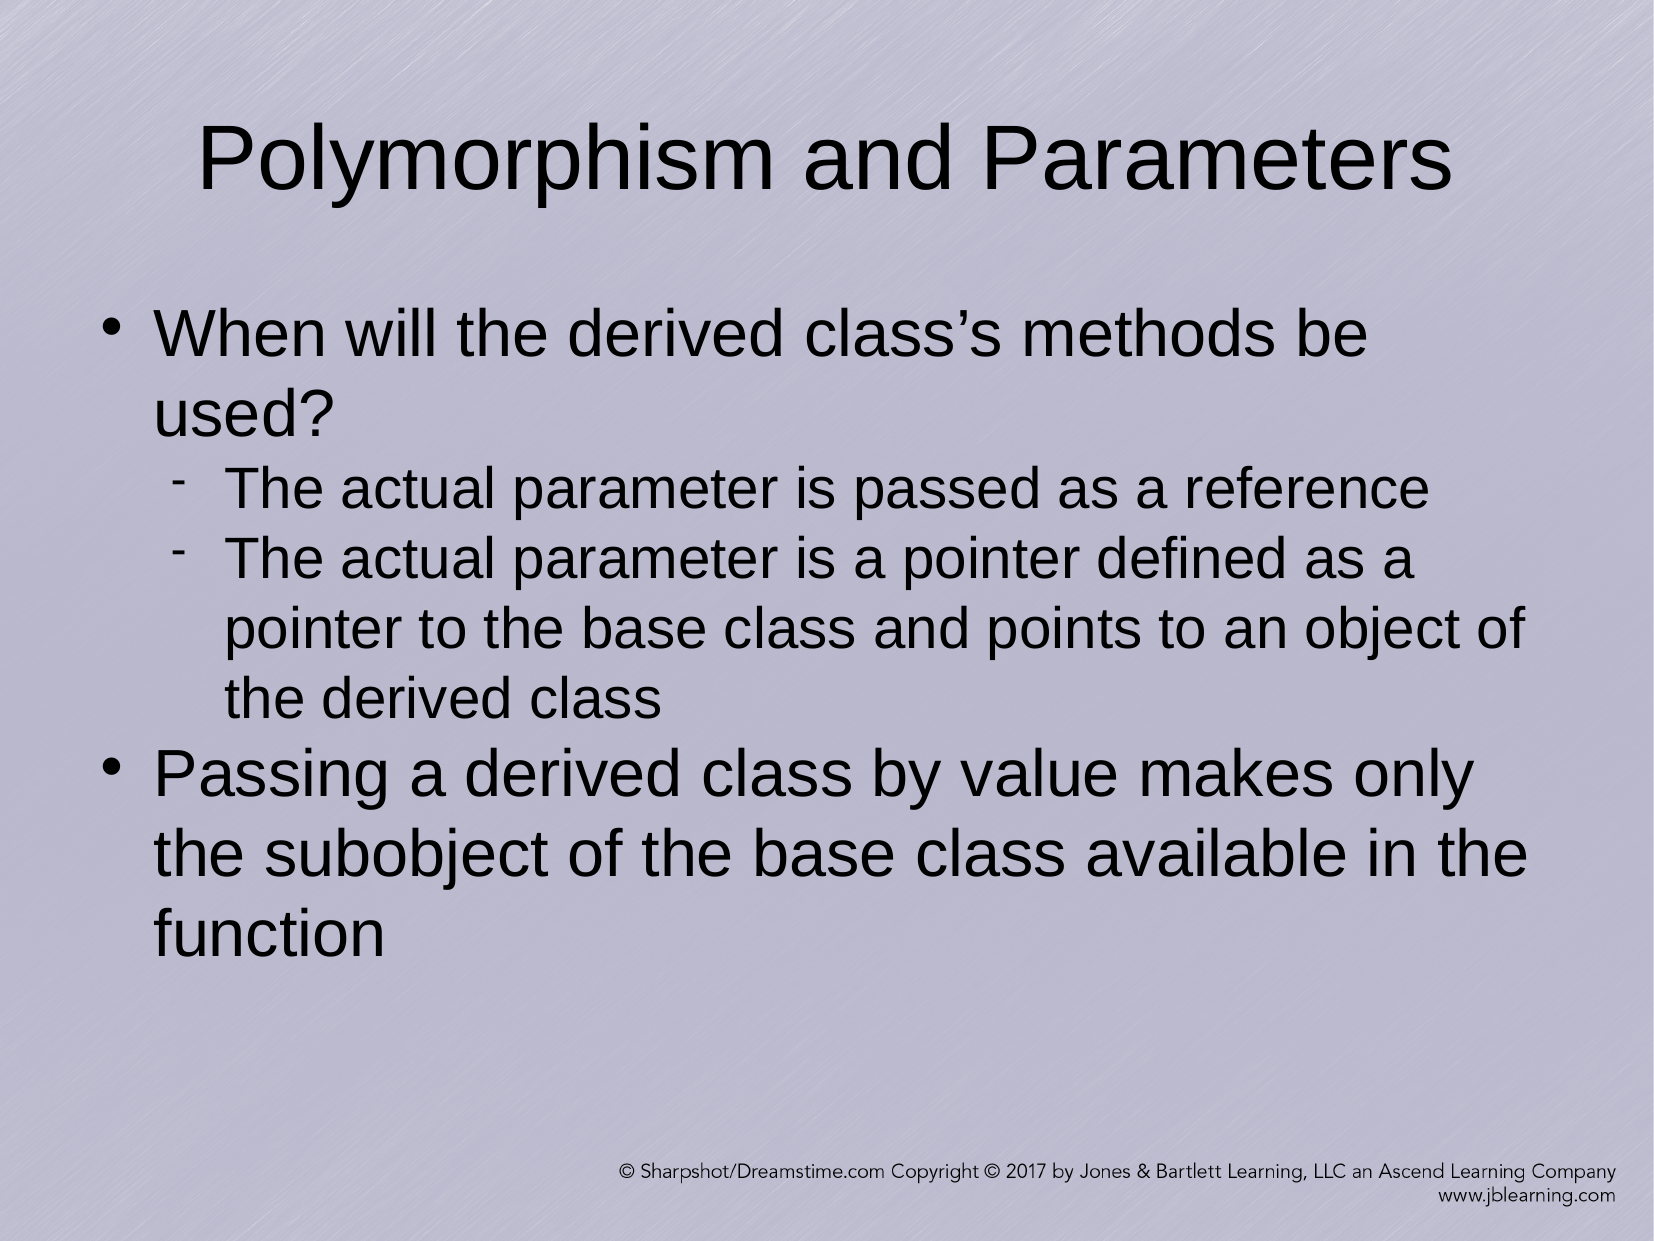

Polymorphism and Parameters
When will the derived class’s methods be used?
The actual parameter is passed as a reference
The actual parameter is a pointer defined as a pointer to the base class and points to an object of the derived class
Passing a derived class by value makes only the subobject of the base class available in the function